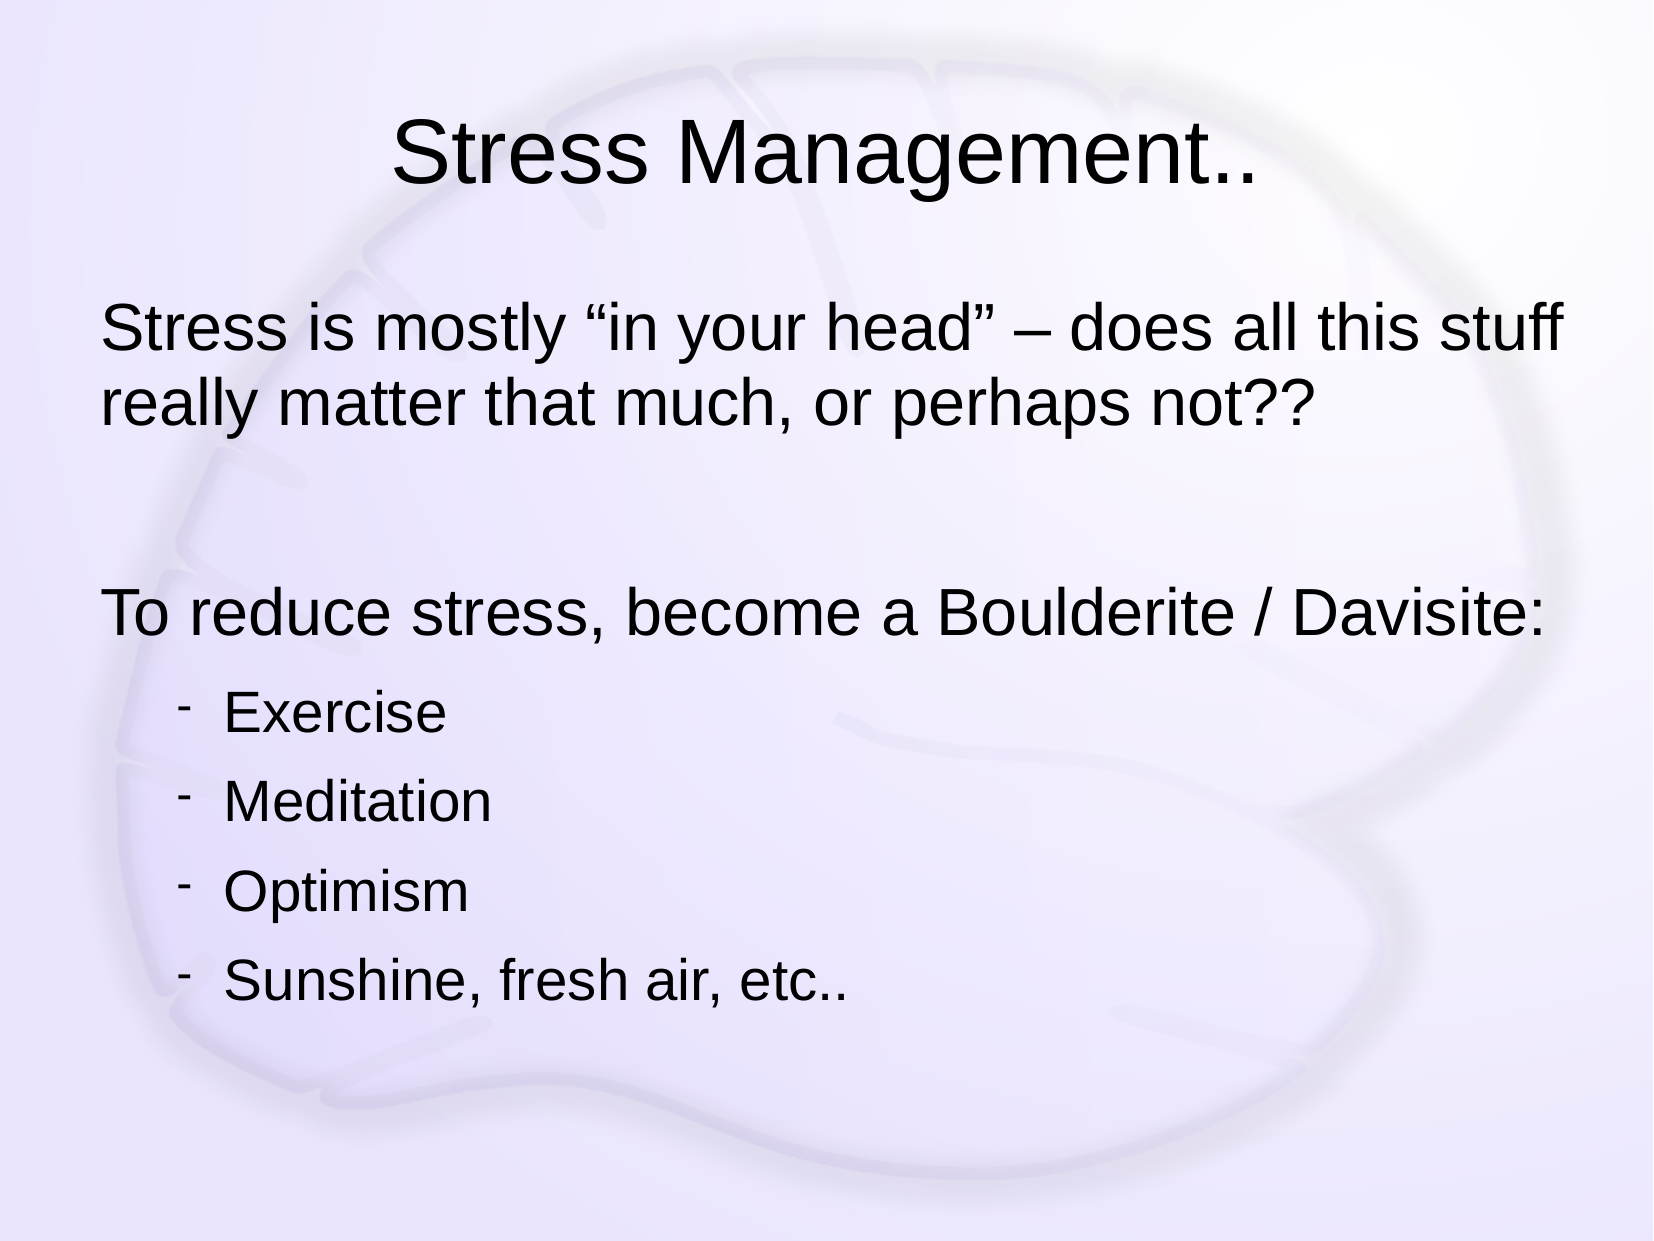

# Stress Management..
Stress is mostly “in your head” – does all this stuff really matter that much, or perhaps not??

To reduce stress, become a Boulderite / Davisite:
Exercise
Meditation
Optimism
Sunshine, fresh air, etc..